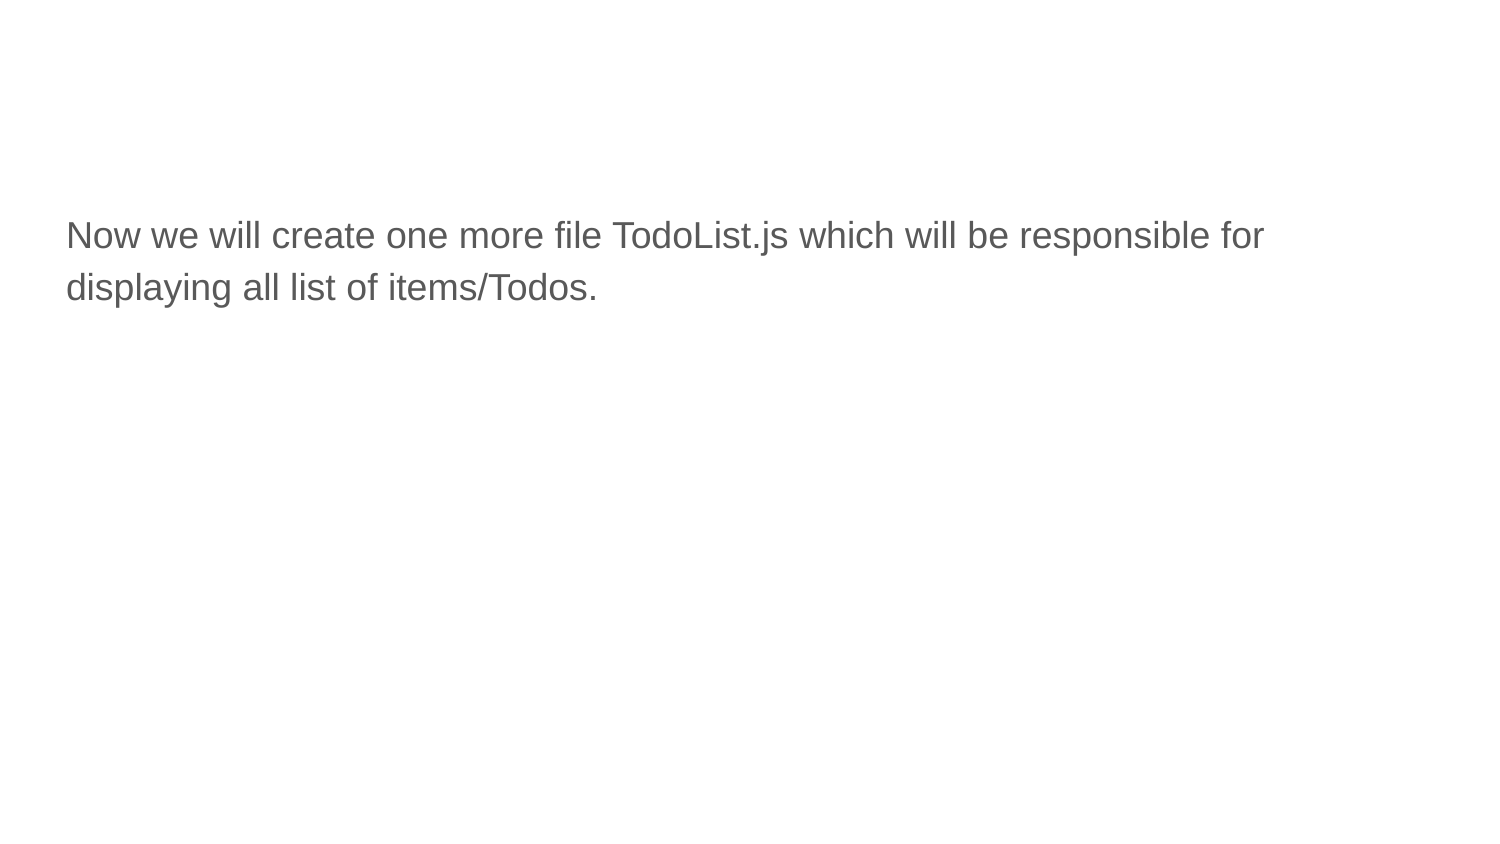

#
Now we will create one more file TodoList.js which will be responsible for displaying all list of items/Todos.